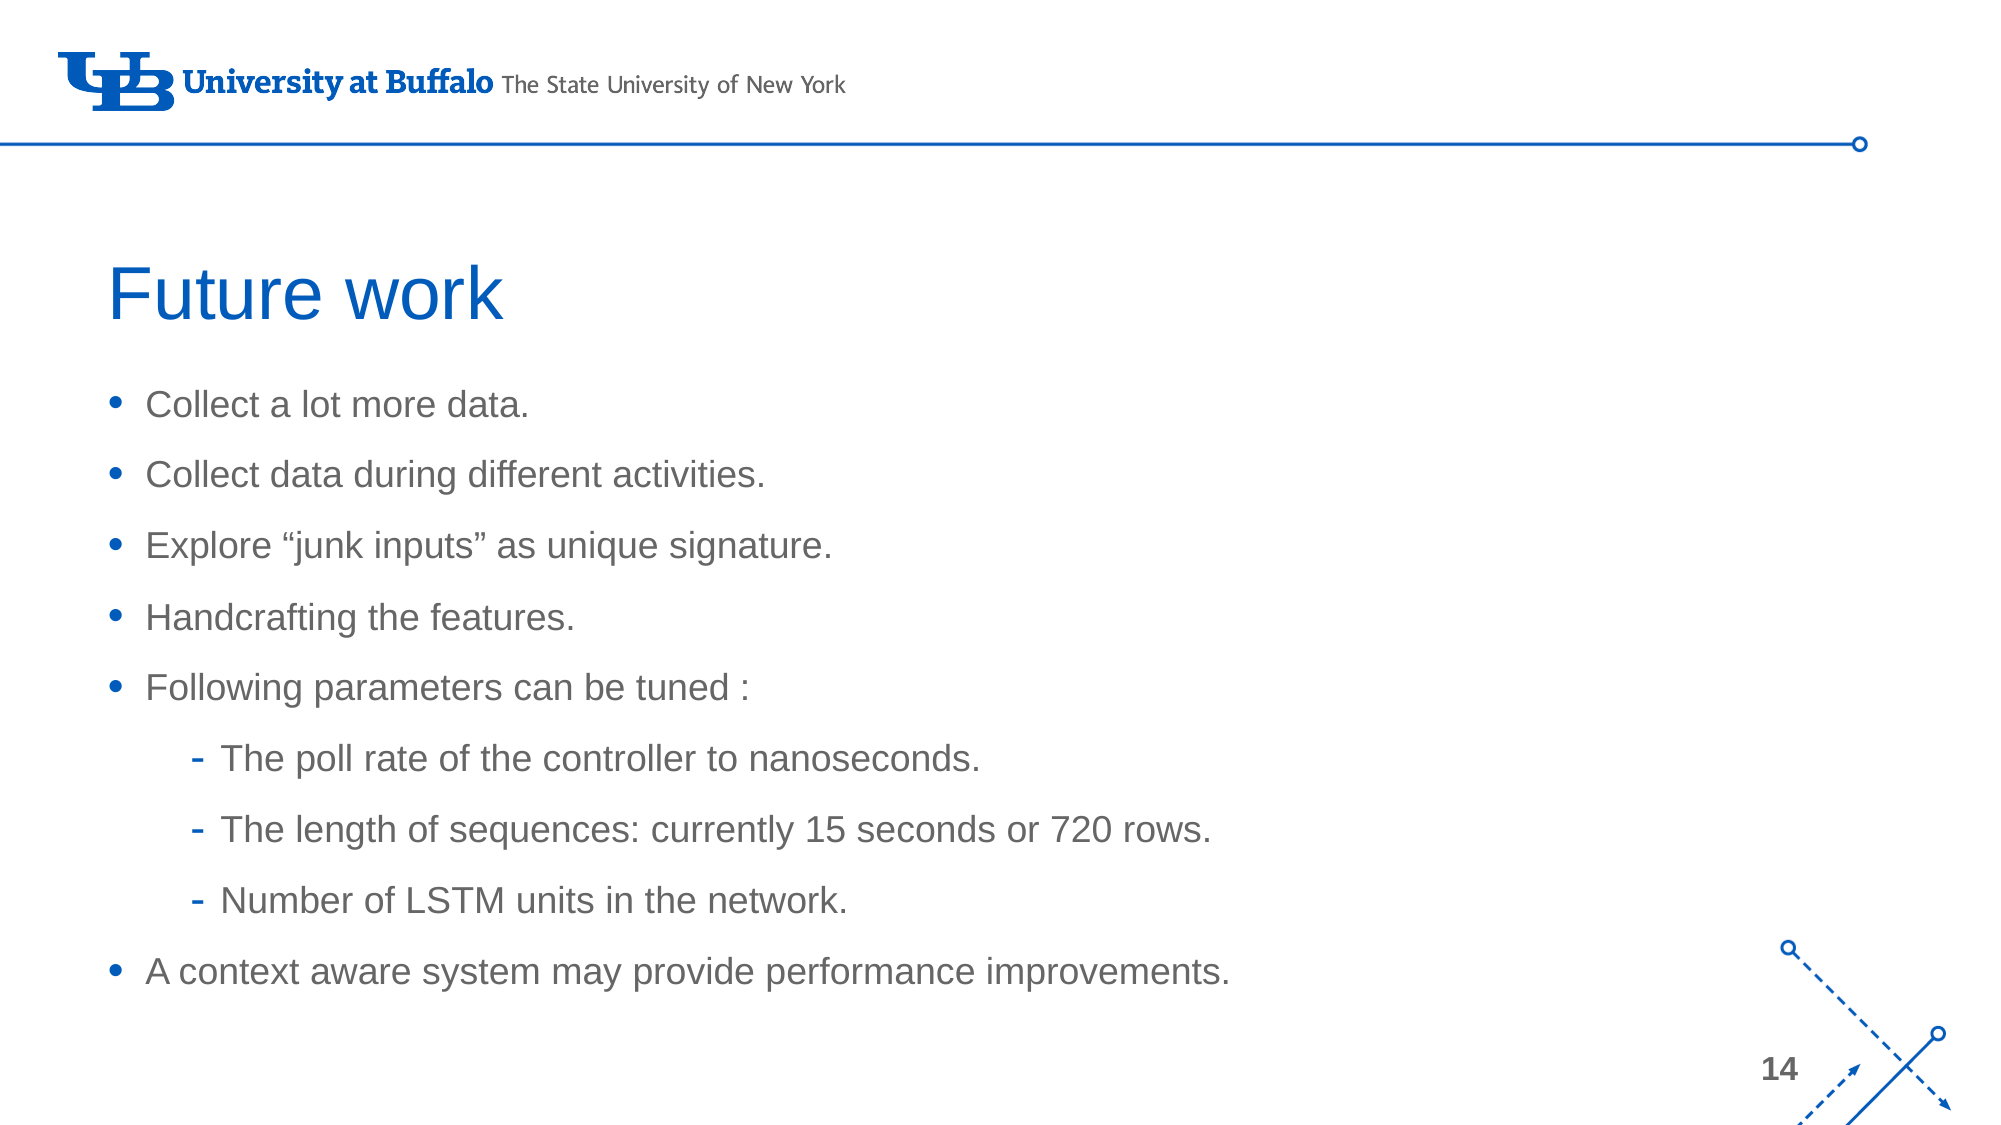

# Future work
Collect a lot more data.
Collect data during different activities.
Explore “junk inputs” as unique signature.
Handcrafting the features.
Following parameters can be tuned :
The poll rate of the controller to nanoseconds.
The length of sequences: currently 15 seconds or 720 rows.
Number of LSTM units in the network.
A context aware system may provide performance improvements.